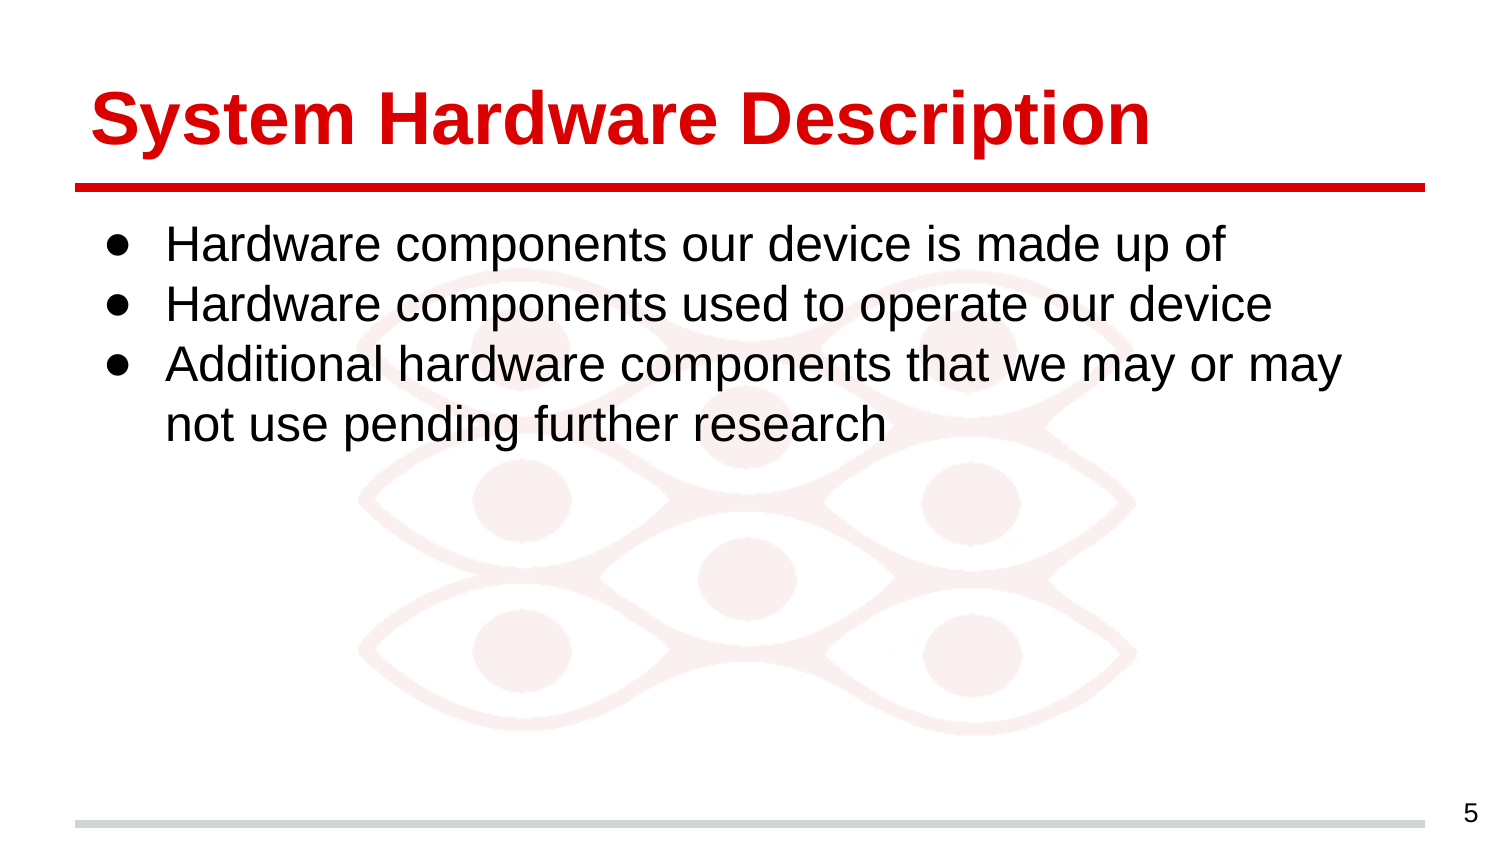

# System Hardware Description
Hardware components our device is made up of
Hardware components used to operate our device
Additional hardware components that we may or may not use pending further research
5